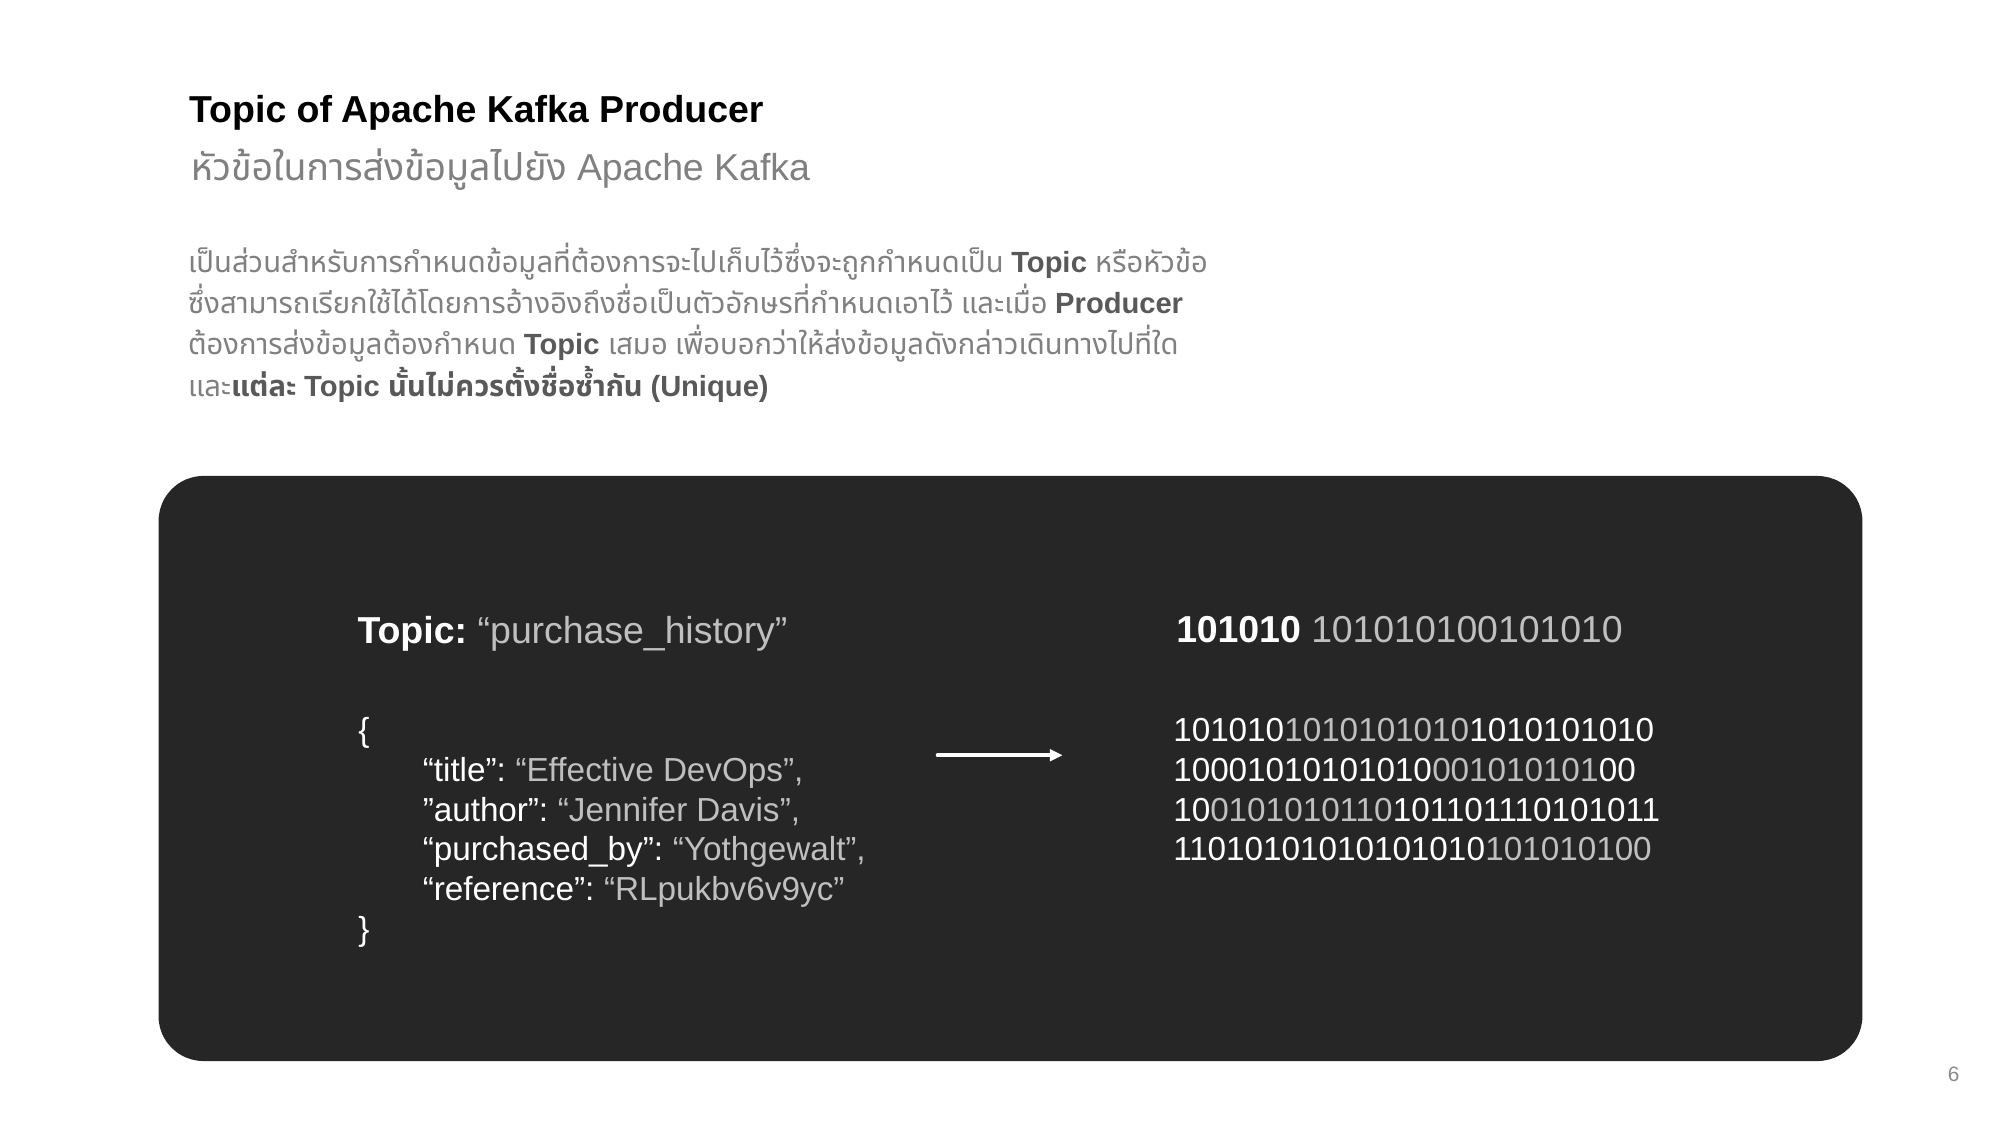

Topic of Apache Kafka Producer
หัวข้อในการส่งข้อมูลไปยัง Apache Kafka
เป็นส่วนสำหรับการกำหนดข้อมูลที่ต้องการจะไปเก็บไว้ซึ่งจะถูกกำหนดเป็น Topic หรือหัวข้อ
ซึ่งสามารถเรียกใช้ได้โดยการอ้างอิงถึงชื่อเป็นตัวอักษรที่กำหนดเอาไว้ และเมื่อ Producer
ต้องการส่งข้อมูลต้องกำหนด Topic เสมอ เพื่อบอกว่าให้ส่งข้อมูลดังกล่าวเดินทางไปที่ใด
และแต่ละ Topic นั้นไม่ควรตั้งชื่อซ้ำกัน (Unique)

101010 101010100101010
Topic: “purchase_history”
{
       “title”: “Effective DevOps”,
       ”author”: “Jennifer Davis”,
       “purchased_by”: “Yothgewalt”,
       “reference”: “RLpukbv6v9yc”
}
10101010101010101010101010
1000101010101000101010100
100101010110101101110101011
11010101010101010101010100
6